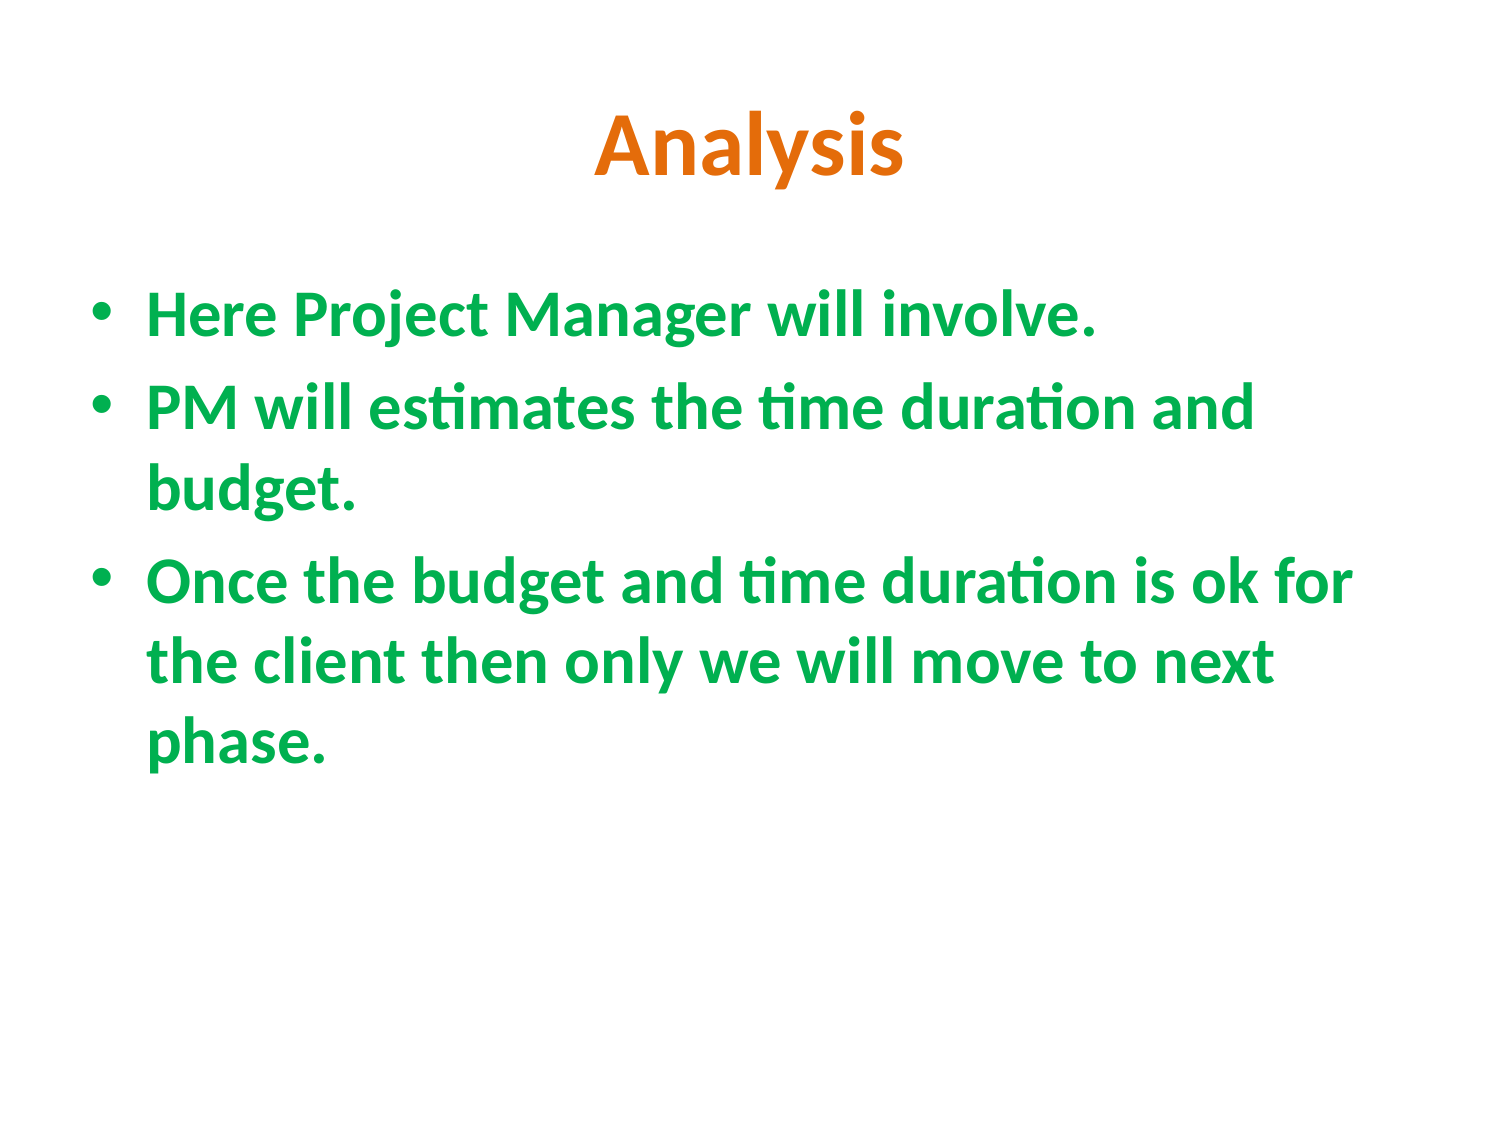

# Analysis
Here Project Manager will involve.
PM will estimates the time duration and budget.
Once the budget and time duration is ok for the client then only we will move to next phase.